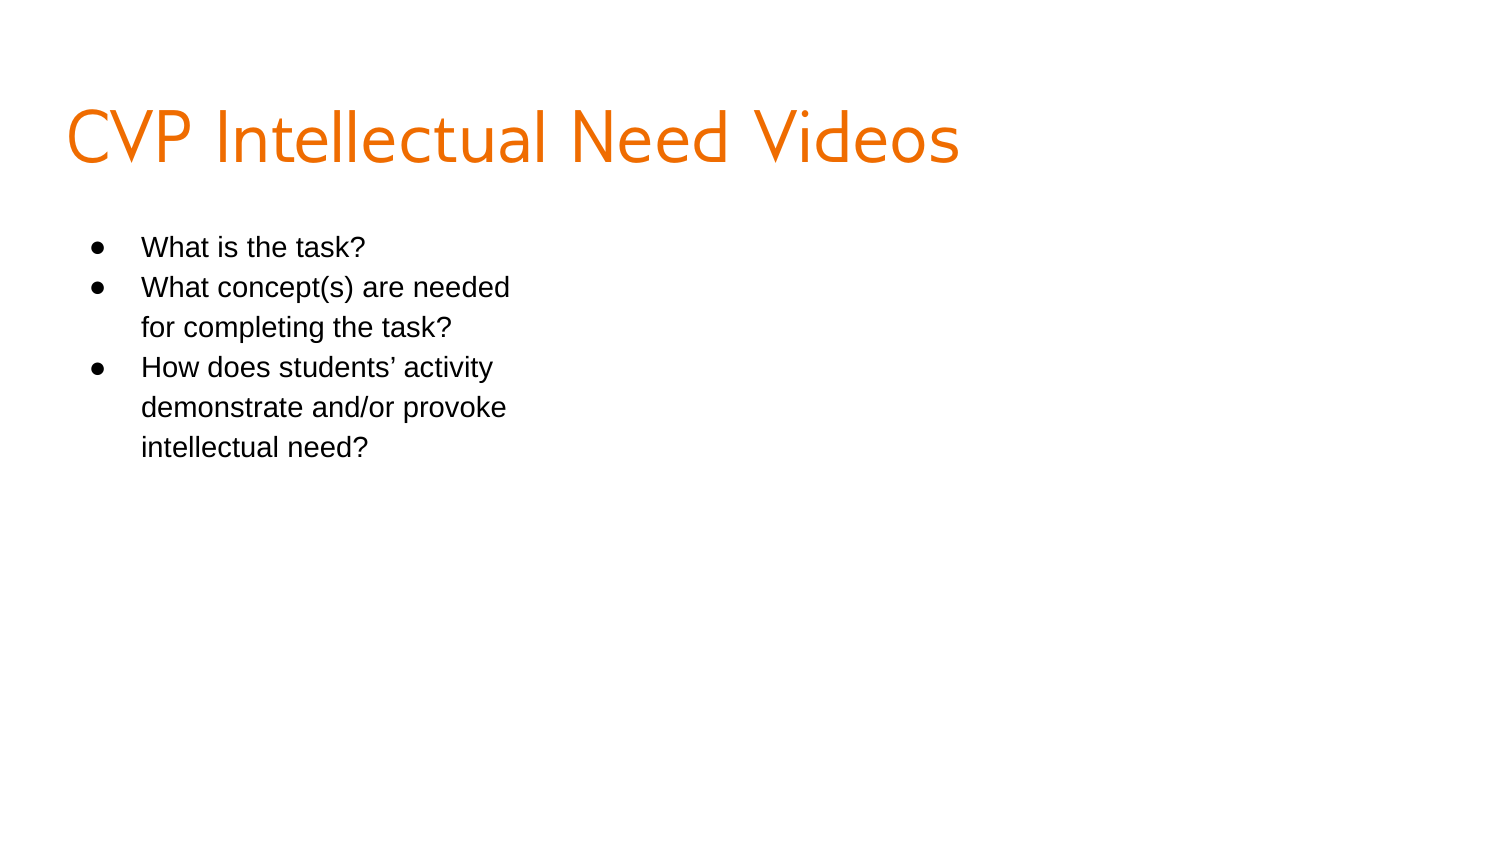

# CVP Intellectual Need Videos
What is the task?
What concept(s) are needed for completing the task?
How does students’ activity demonstrate and/or provoke intellectual need?